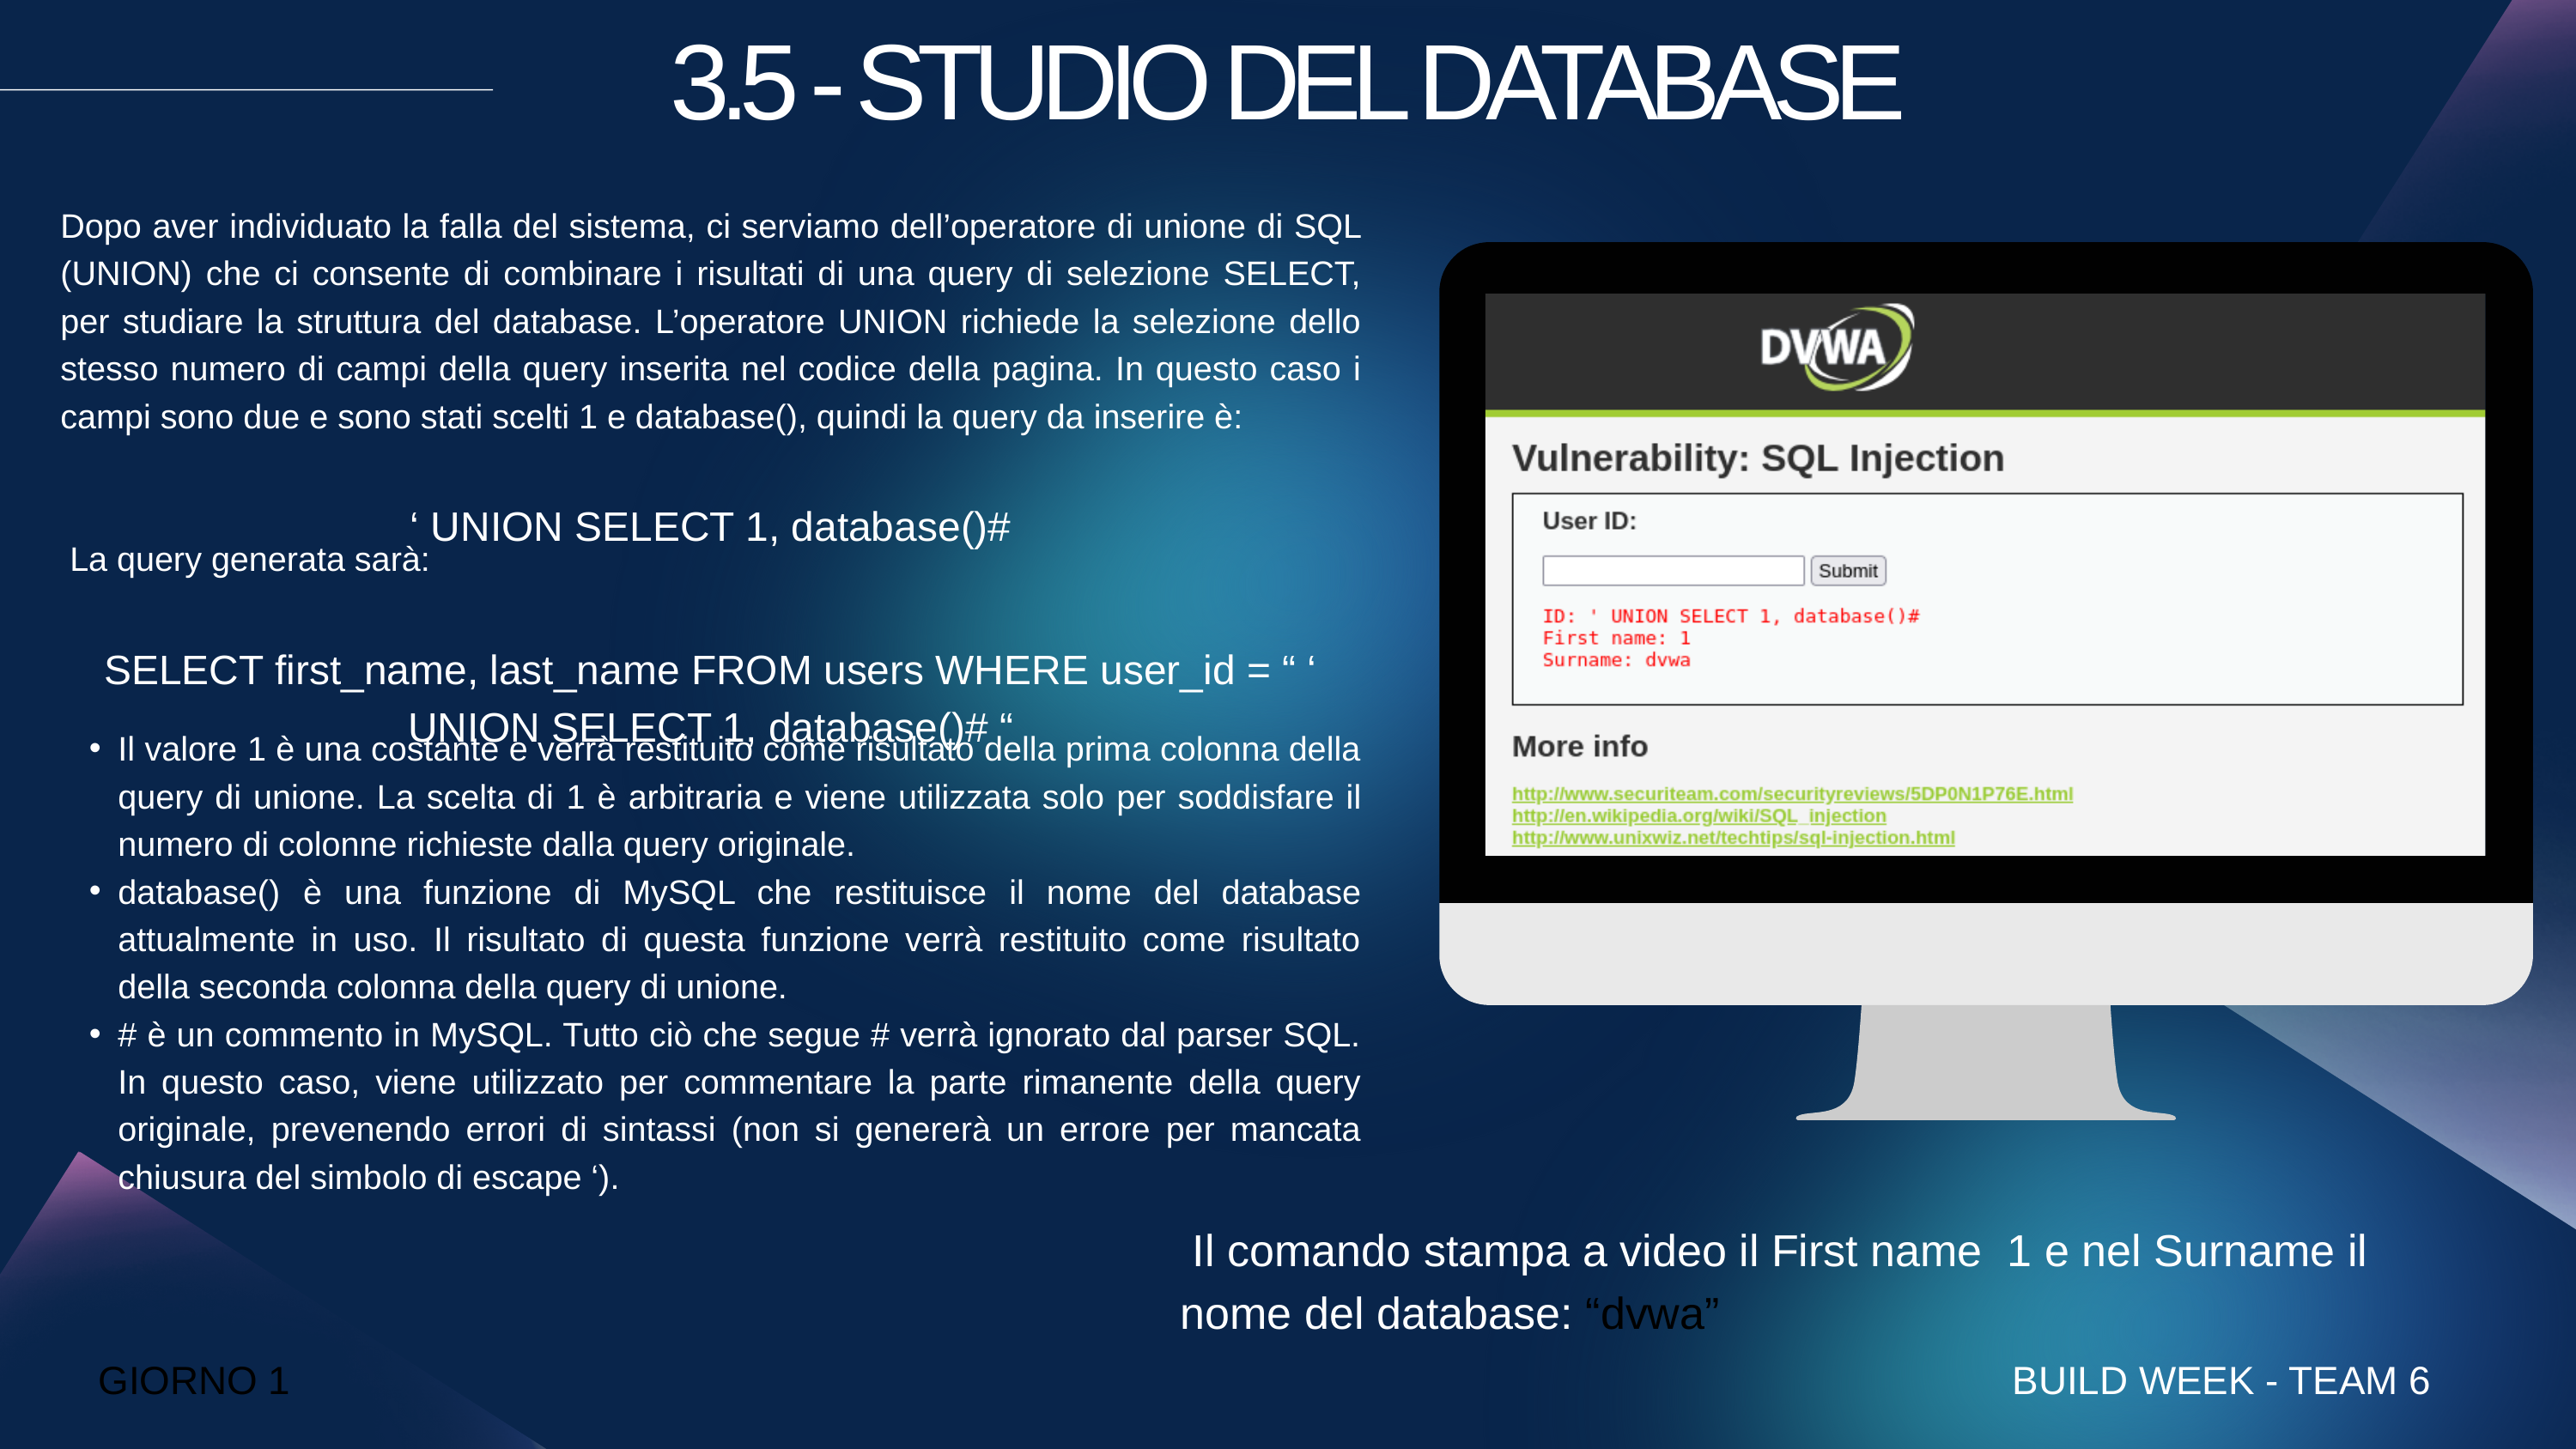

3.5 - STUDIO DEL DATABASE

Dopo aver individuato la falla del sistema, ci serviamo dell’operatore di unione di SQL (UNION) che ci consente di combinare i risultati di una query di selezione SELECT, per studiare la struttura del database. L’operatore UNION richiede la selezione dello stesso numero di campi della query inserita nel codice della pagina. In questo caso i campi sono due e sono stati scelti 1 e database(), quindi la query da inserire è:

 La query generata sarà:

Il valore 1 è una costante e verrà restituito come risultato della prima colonna della query di unione. La scelta di 1 è arbitraria e viene utilizzata solo per soddisfare il numero di colonne richieste dalla query originale.
database() è una funzione di MySQL che restituisce il nome del database attualmente in uso. Il risultato di questa funzione verrà restituito come risultato della seconda colonna della query di unione.
# è un commento in MySQL. Tutto ciò che segue # verrà ignorato dal parser SQL. In questo caso, viene utilizzato per commentare la parte rimanente della query originale, prevenendo errori di sintassi (non si genererà un errore per mancata chiusura del simbolo di escape ‘).

‘ UNION SELECT 1, database()#
SELECT first_name, last_name FROM users WHERE user_id = “ ‘ UNION SELECT 1, database()# “

 Il comando stampa a video il First name  1 e nel Surname il nome del database: “dvwa”

GIORNO 1
BUILD WEEK - TEAM 6